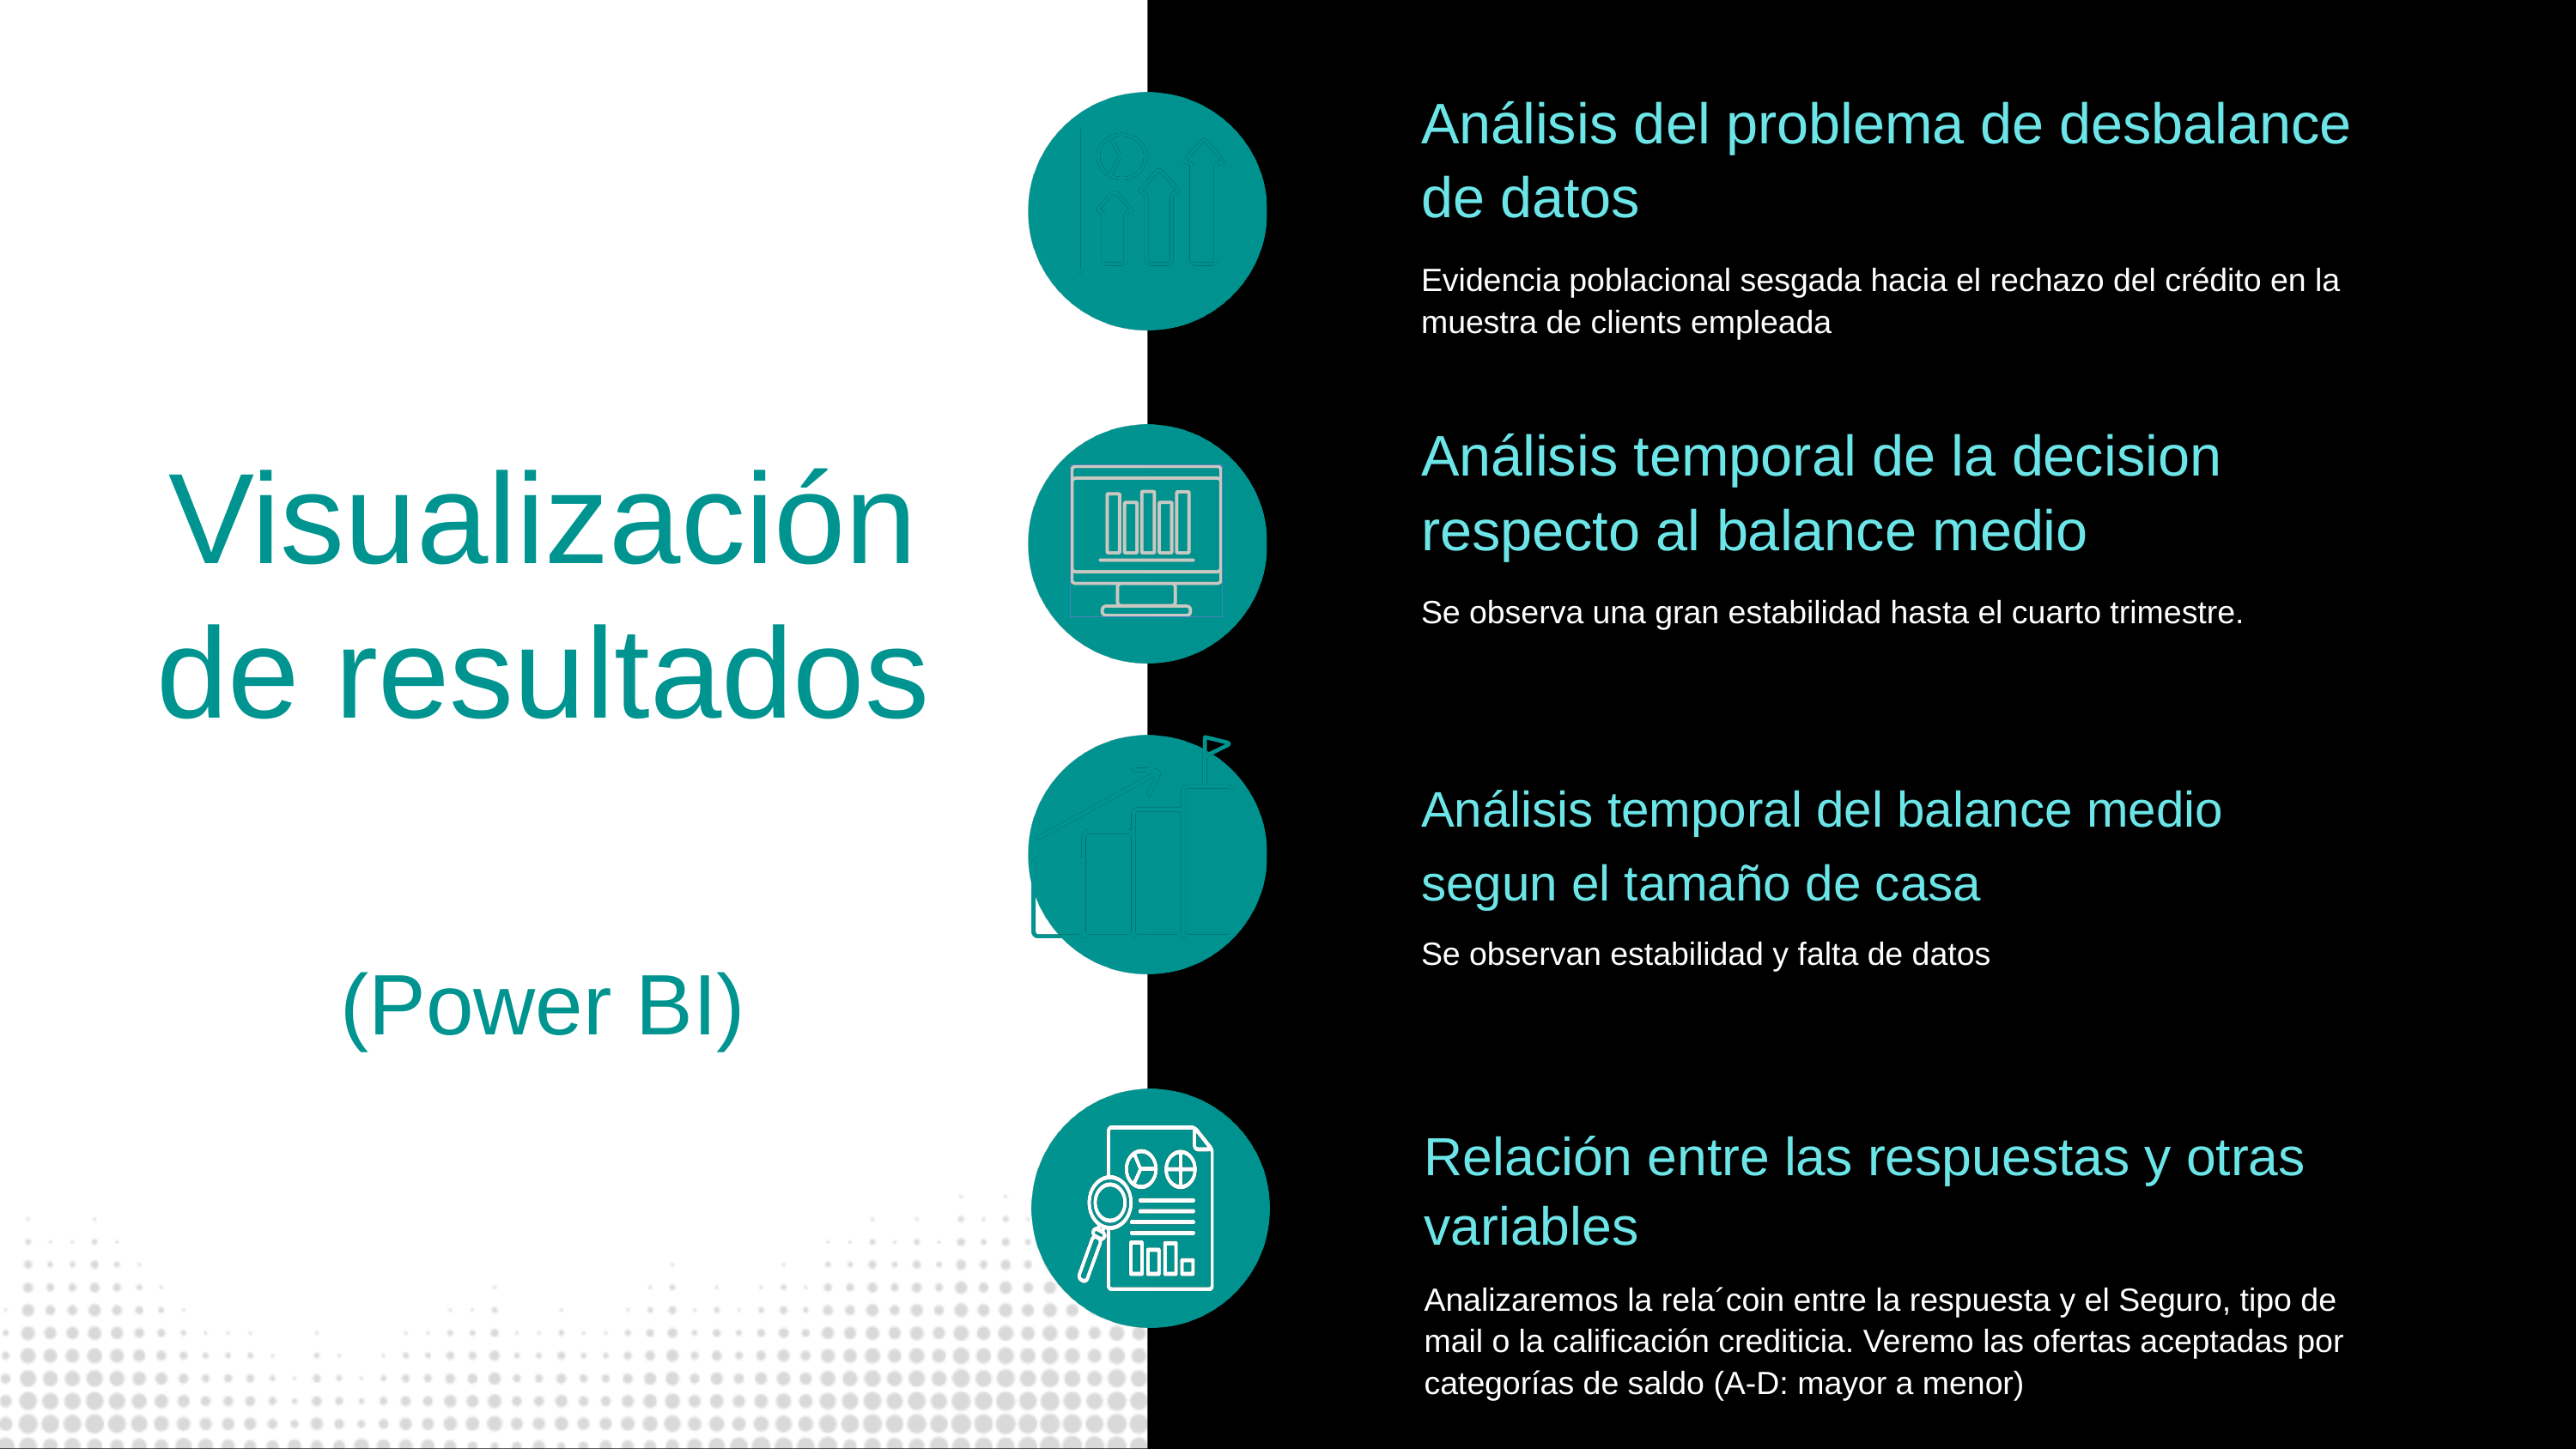

Análisis del problema de desbalance de datos

Evidencia poblacional sesgada hacia el rechazo del crédito en la muestra de clients empleada

Análisis temporal de la decision respecto al balance medio

Se observa una gran estabilidad hasta el cuarto trimestre.
Visualización de resultados

Análisis temporal del balance medio segun el tamaño de casa
Se observan estabilidad y falta de datos
(Power BI)

Relación entre las respuestas y otras variables
Analizaremos la rela´coin entre la respuesta y el Seguro, tipo de mail o la calificación crediticia. Veremo las ofertas aceptadas por categorías de saldo (A-D: mayor a menor)